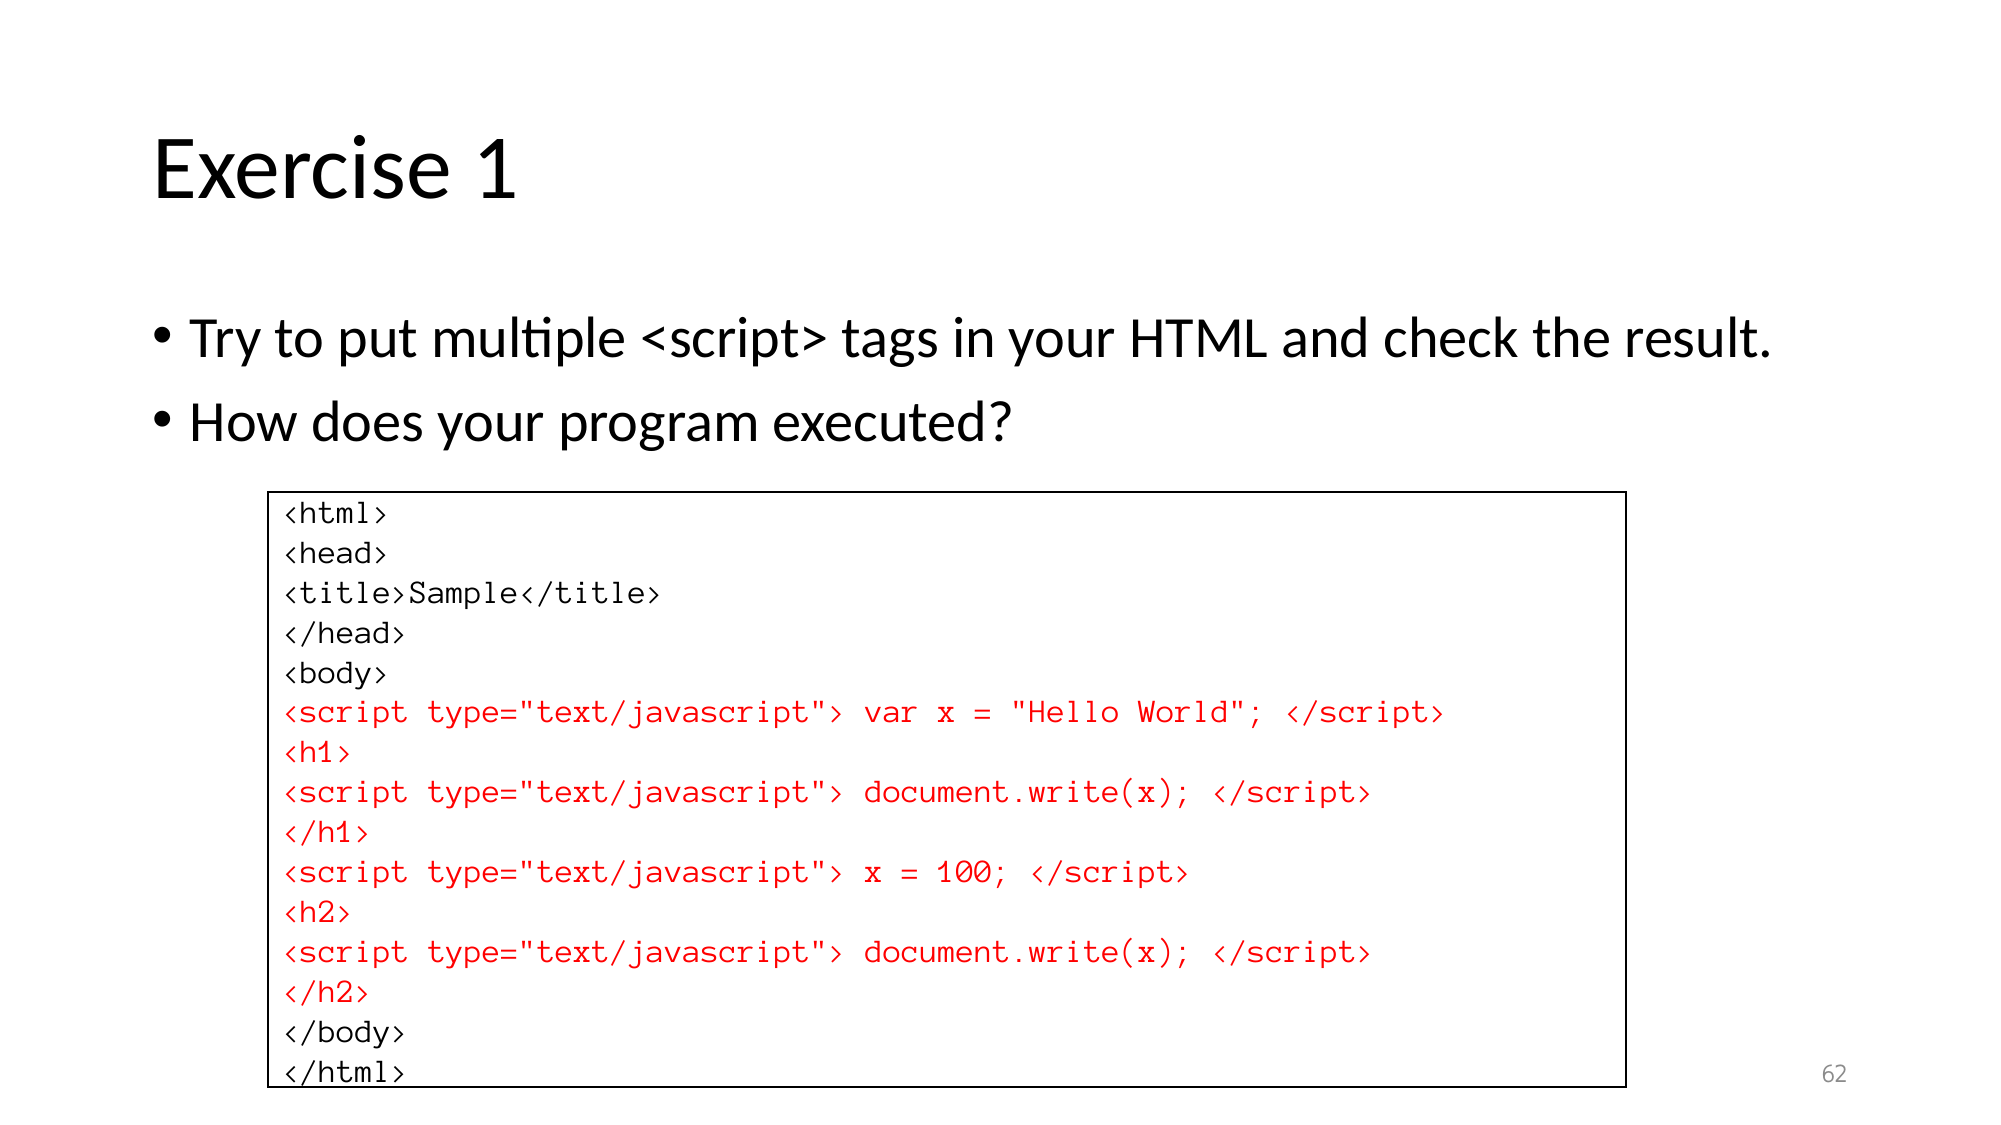

# Exercise 1
Try to put multiple <script> tags in your HTML and check the result.
How does your program executed?
<html>
<head>
<title>Sample</title>
</head>
<body>
<script type="text/javascript"> var x = "Hello World"; </script>
<h1>
<script type="text/javascript"> document.write(x); </script>
</h1>
<script type="text/javascript"> x = 100; </script>
<h2>
<script type="text/javascript"> document.write(x); </script>
</h2>
</body>
</html>
62